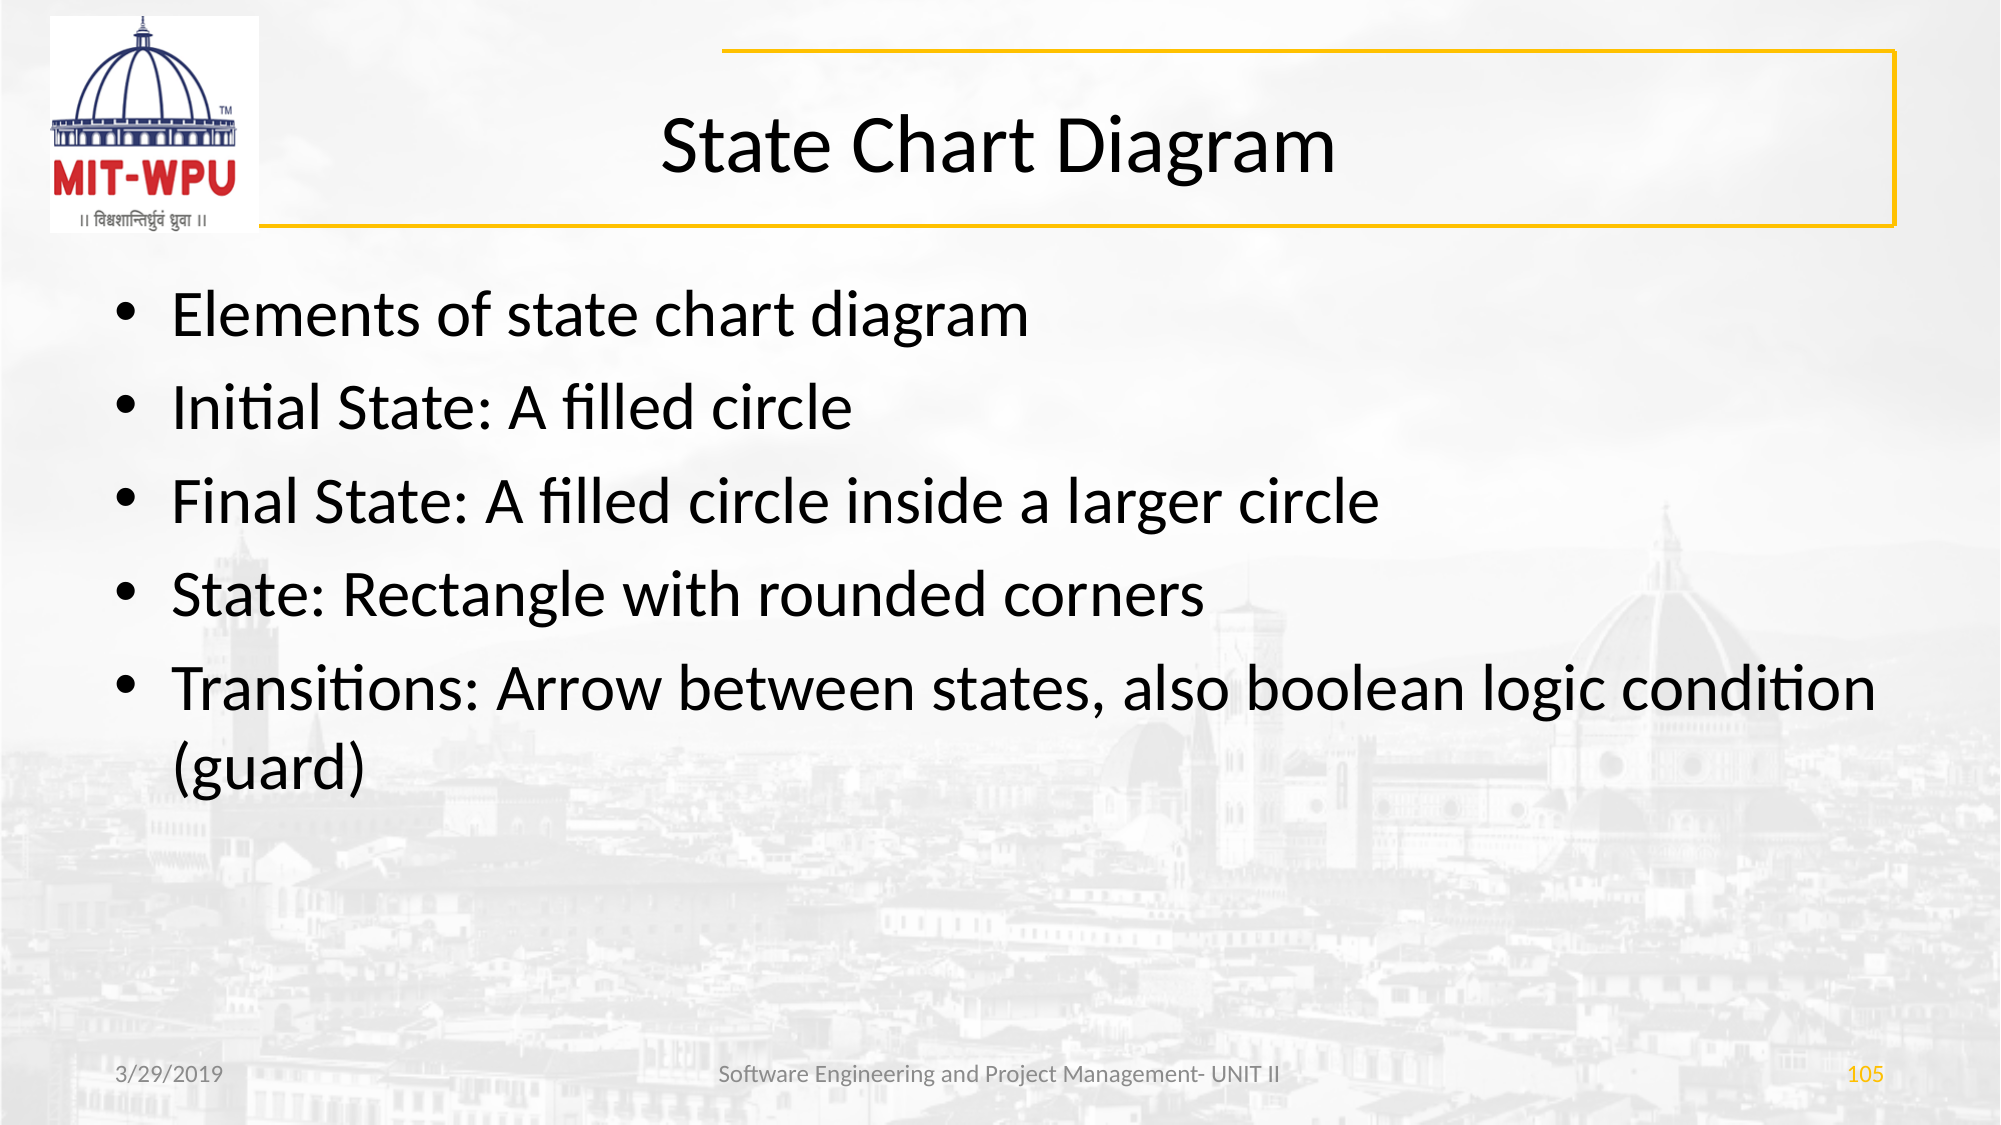

# State Chart Diagram
Elements of state chart diagram
Initial State: A filled circle
Final State: A filled circle inside a larger circle
State: Rectangle with rounded corners
Transitions: Arrow between states, also boolean logic condition (guard)‏

3/29/2019
Software Engineering and Project Management- UNIT II
105